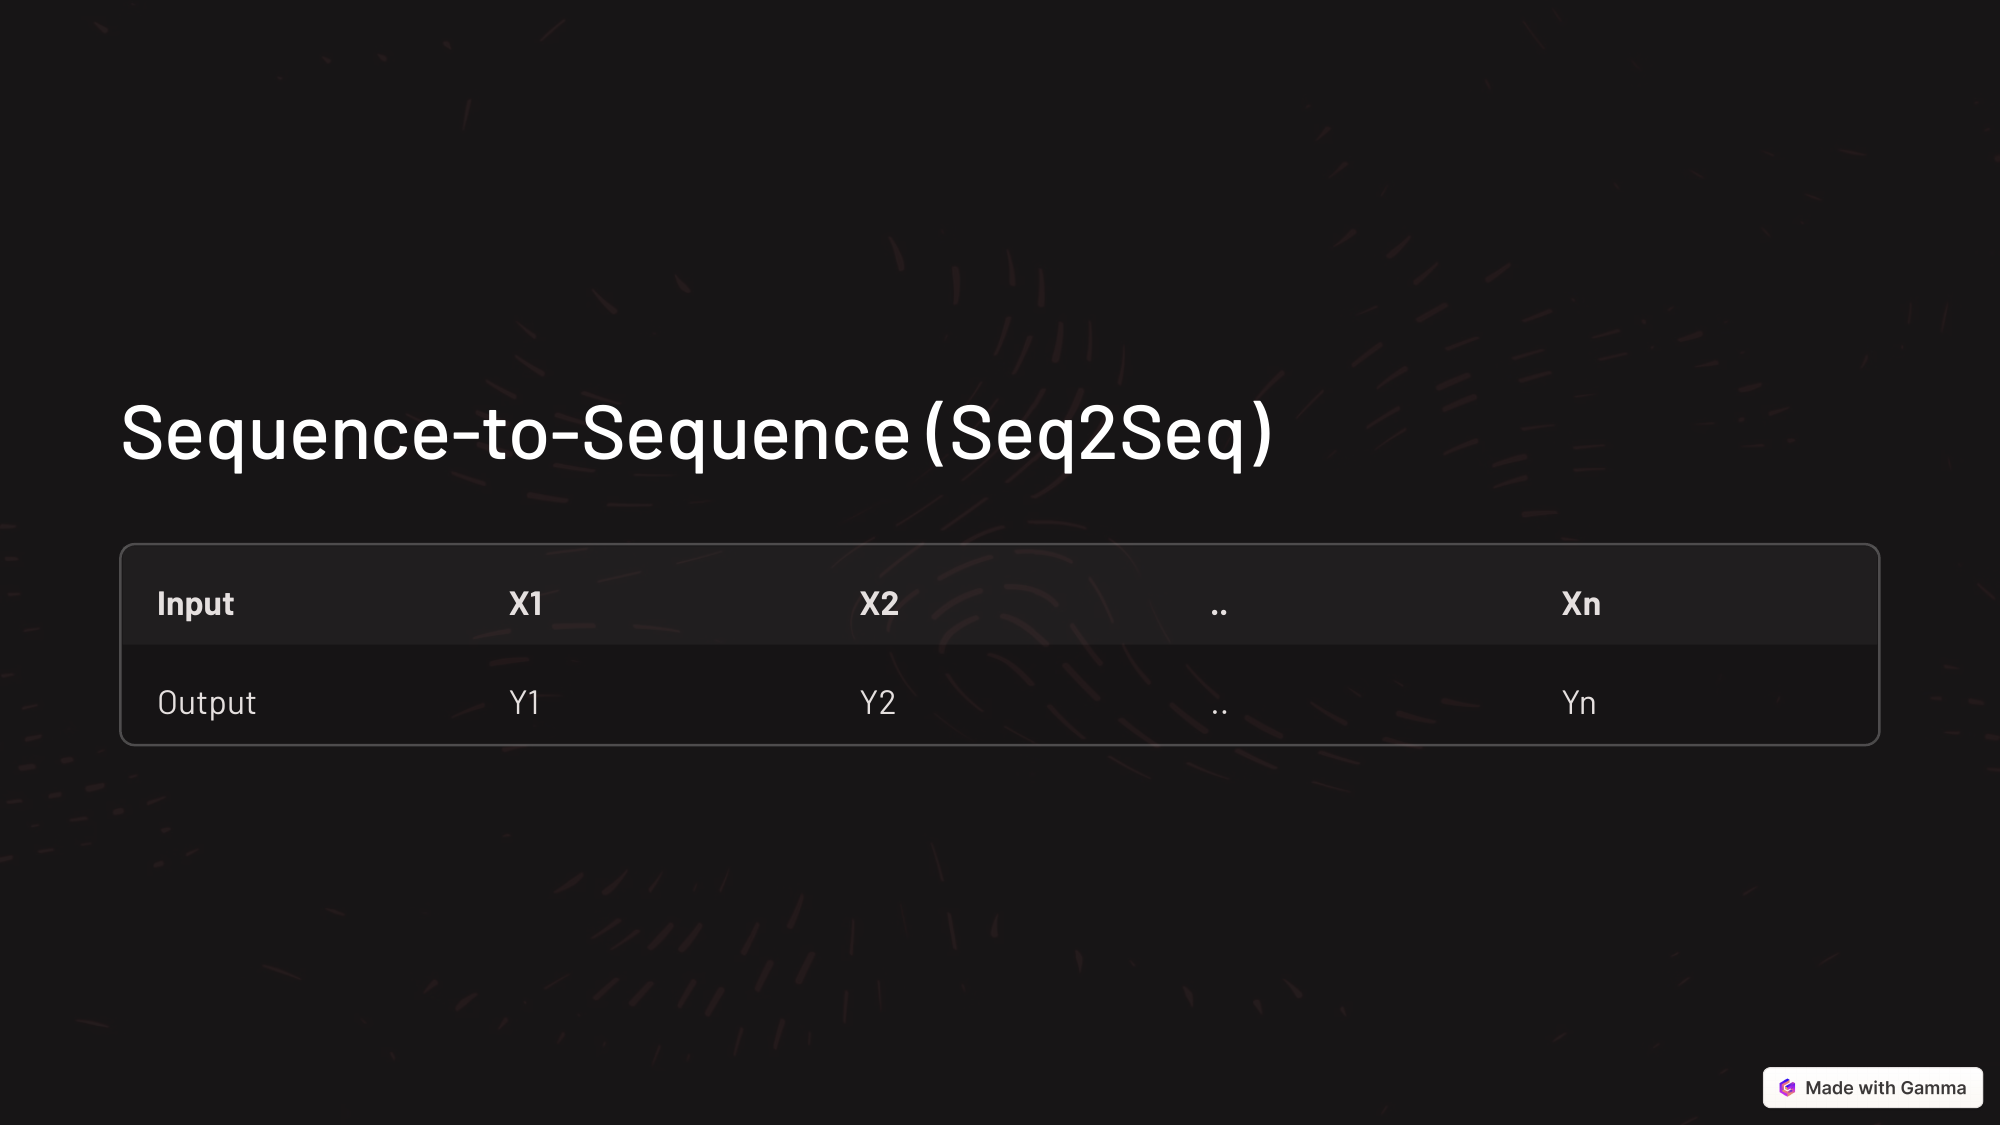

Sequence-to-Sequence (Seq2Seq)

Input
X1
X2
..
Xn

Output
Y1
Y2
..
Yn